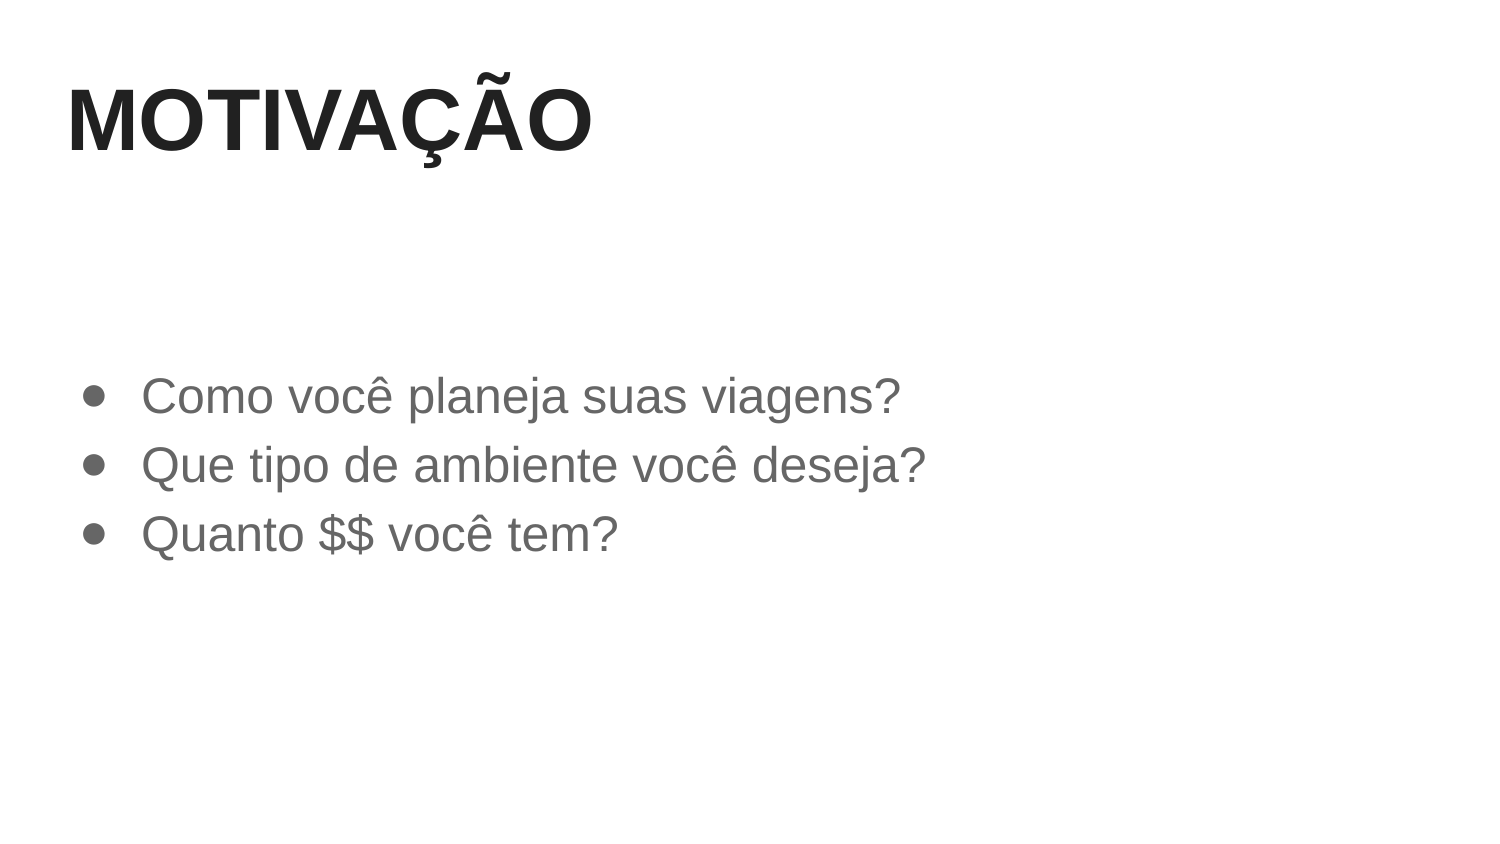

# MOTIVAÇÃO
Como você planeja suas viagens?
Que tipo de ambiente você deseja?
Quanto $$ você tem?